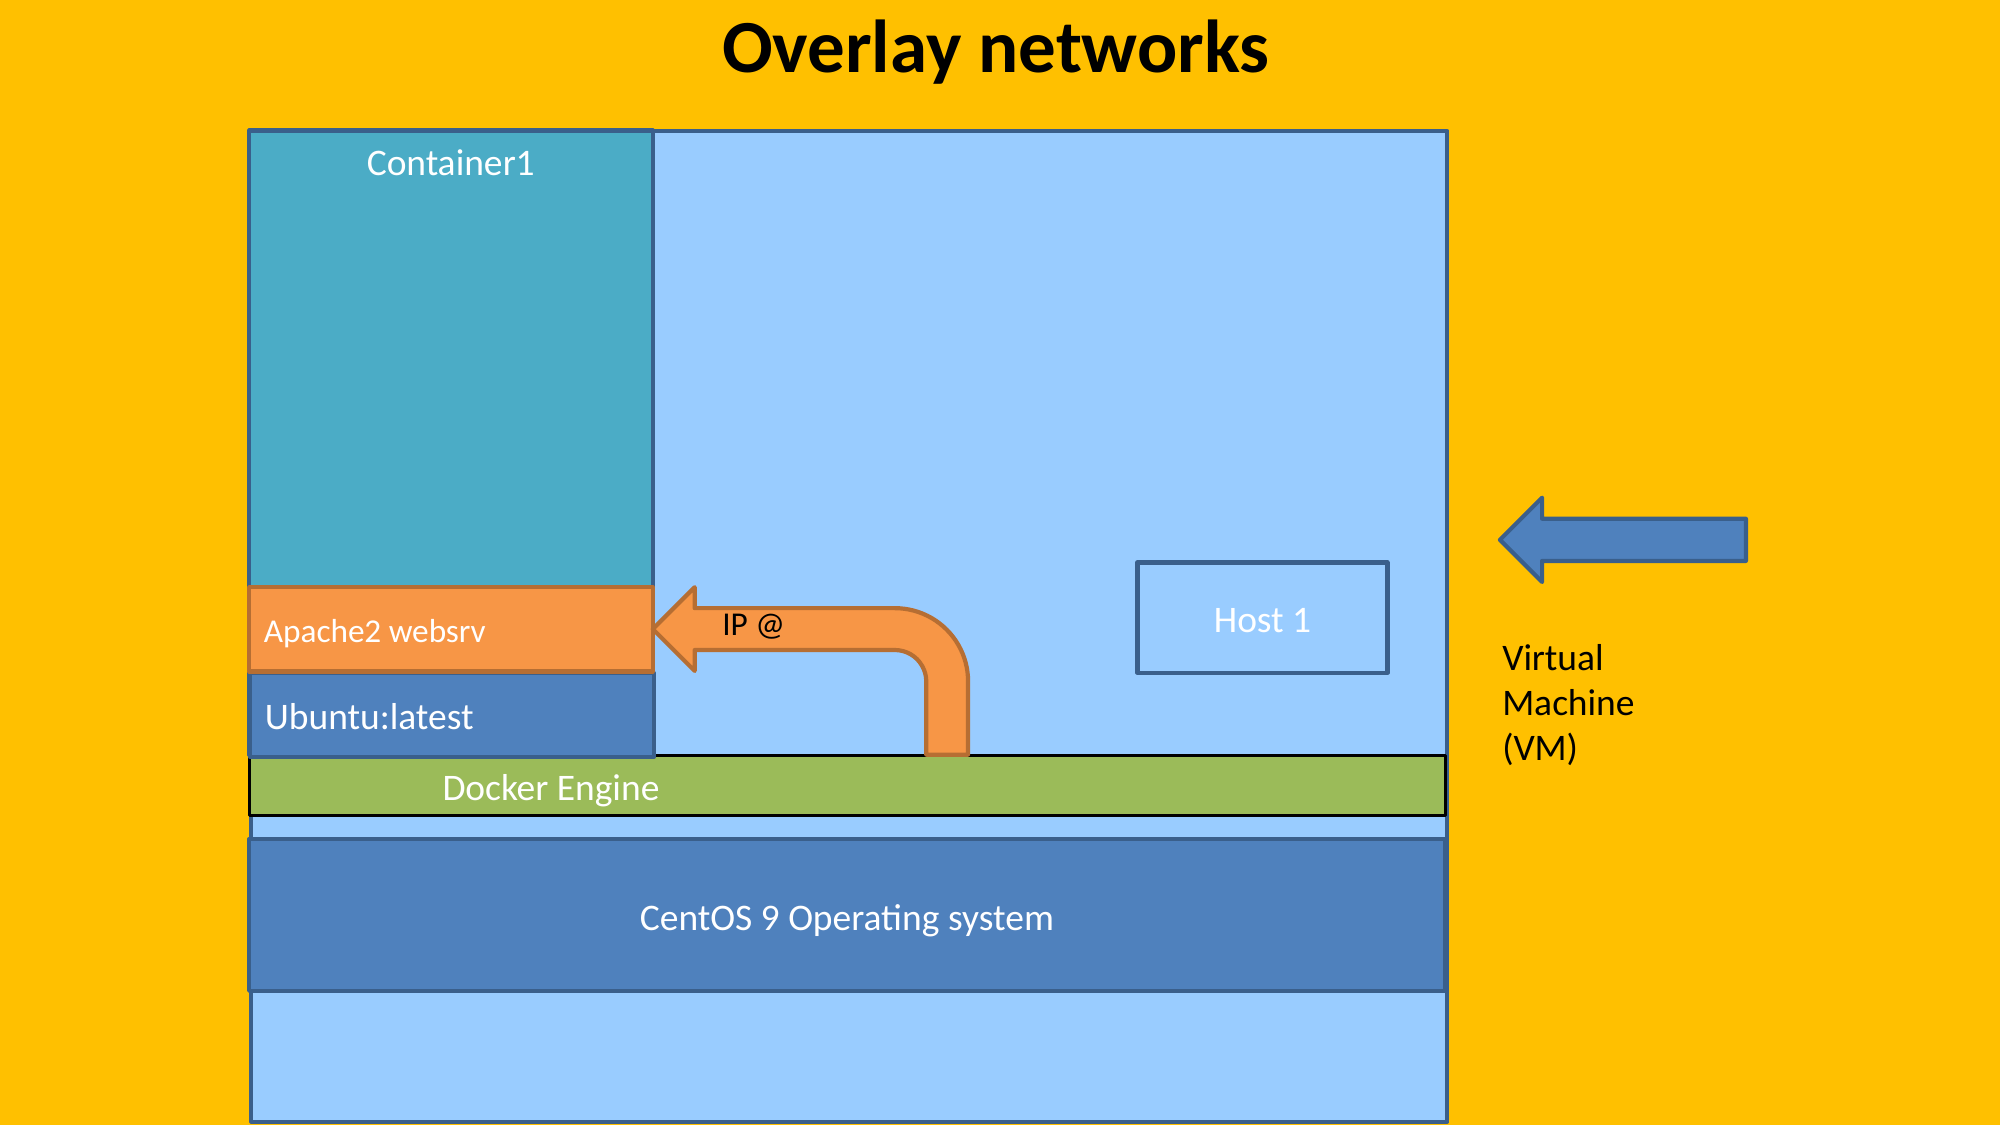

Overlay networks
Container1

Virtual Machine
(VM)

Host 1

IP @
Apache2 websrv
Ubuntu:latest
                     Docker Engine

CentOS 9 Operating system